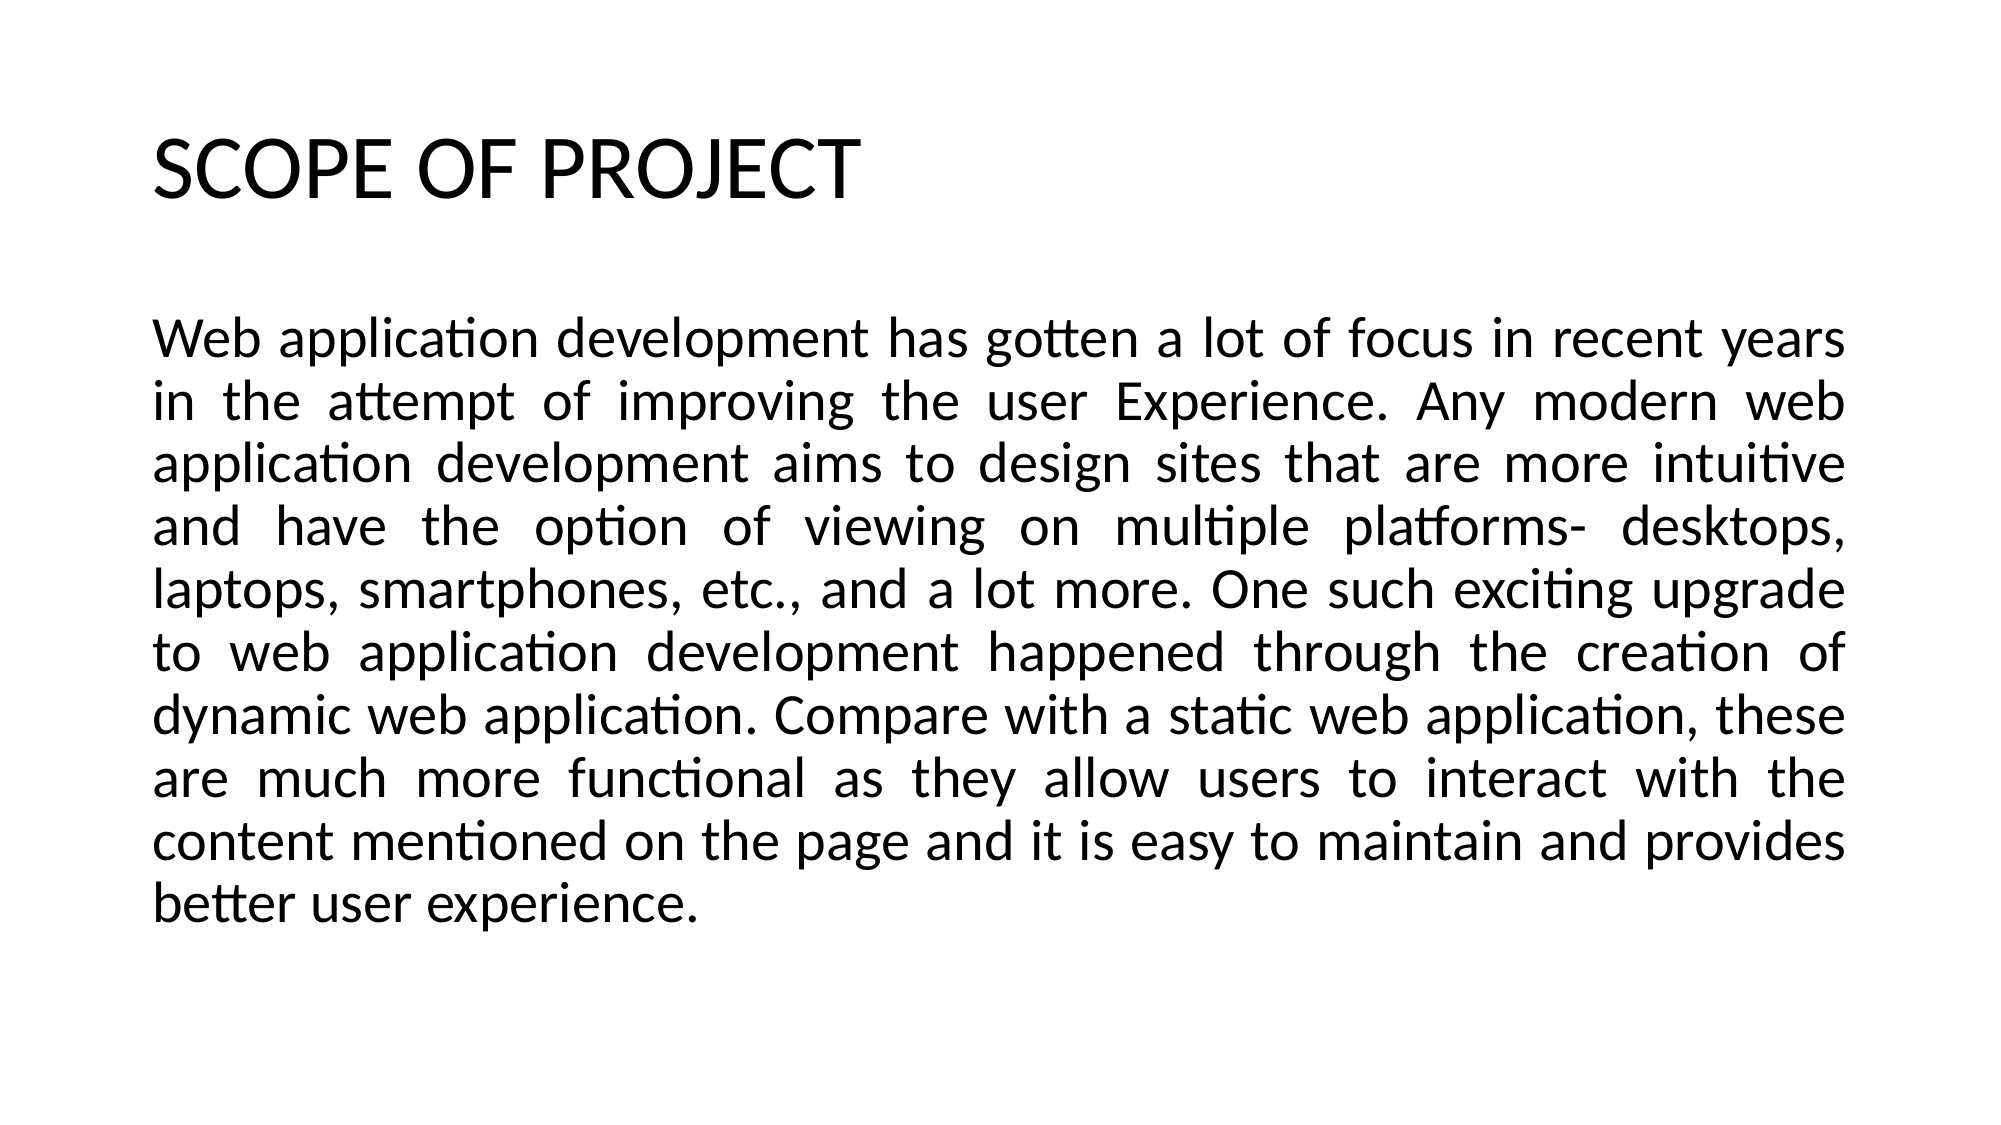

# SCOPE OF PROJECT
Web application development has gotten a lot of focus in recent years in the attempt of improving the user Experience. Any modern web application development aims to design sites that are more intuitive and have the option of viewing on multiple platforms- desktops, laptops, smartphones, etc., and a lot more. One such exciting upgrade to web application development happened through the creation of dynamic web application. Compare with a static web application, these are much more functional as they allow users to interact with the content mentioned on the page and it is easy to maintain and provides better user experience.